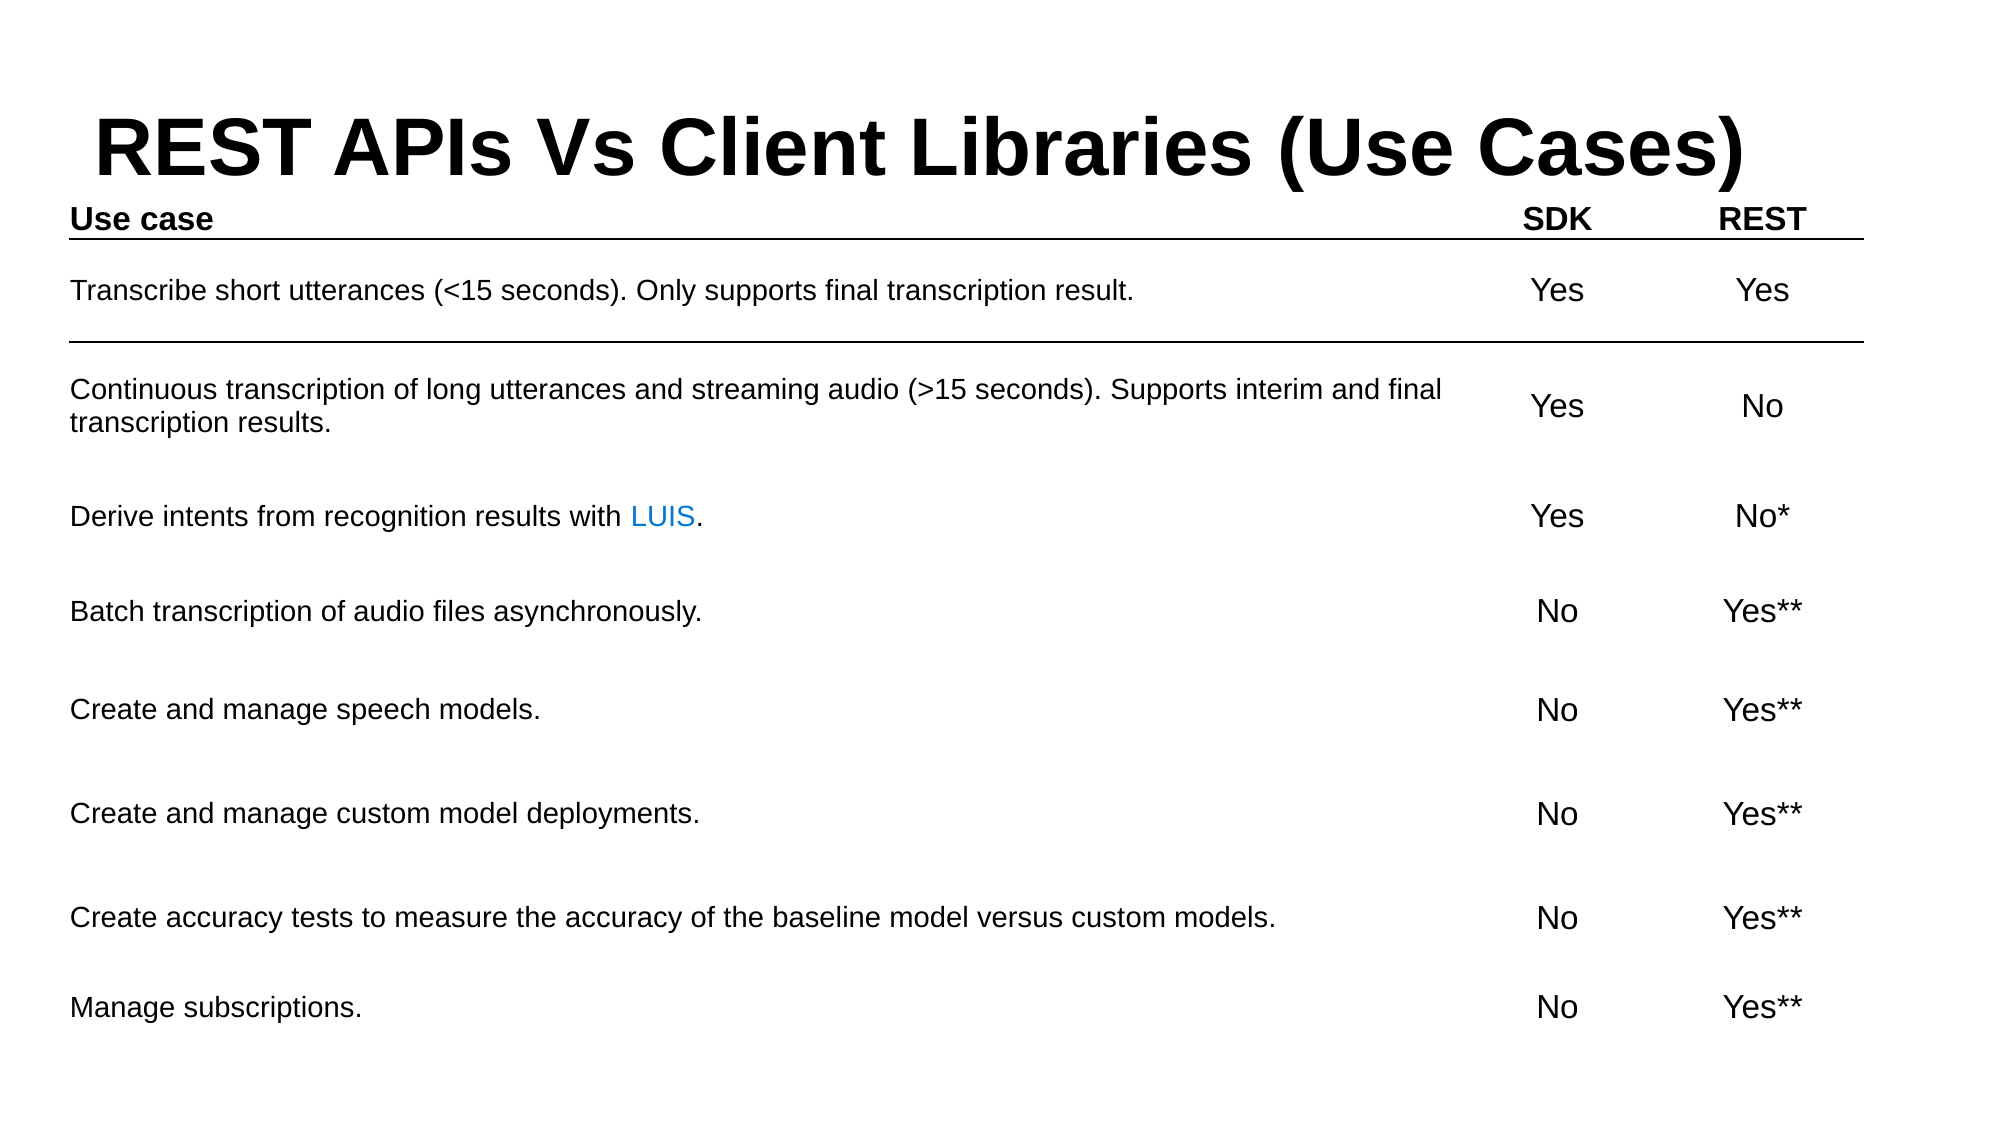

# REST APIs Vs Client Libraries (Use Cases)
| Use case | SDK | REST |
| --- | --- | --- |
| Transcribe short utterances (<15 seconds). Only supports final transcription result. | Yes | Yes |
| Continuous transcription of long utterances and streaming audio (>15 seconds). Supports interim and final transcription results. | Yes | No |
| Derive intents from recognition results with LUIS. | Yes | No\* |
| Batch transcription of audio files asynchronously. | No | Yes\*\* |
| Create and manage speech models. | No | Yes\*\* |
| Create and manage custom model deployments. | No | Yes\*\* |
| Create accuracy tests to measure the accuracy of the baseline model versus custom models. | No | Yes\*\* |
| Manage subscriptions. | No | Yes\*\* |
|  |  |  |